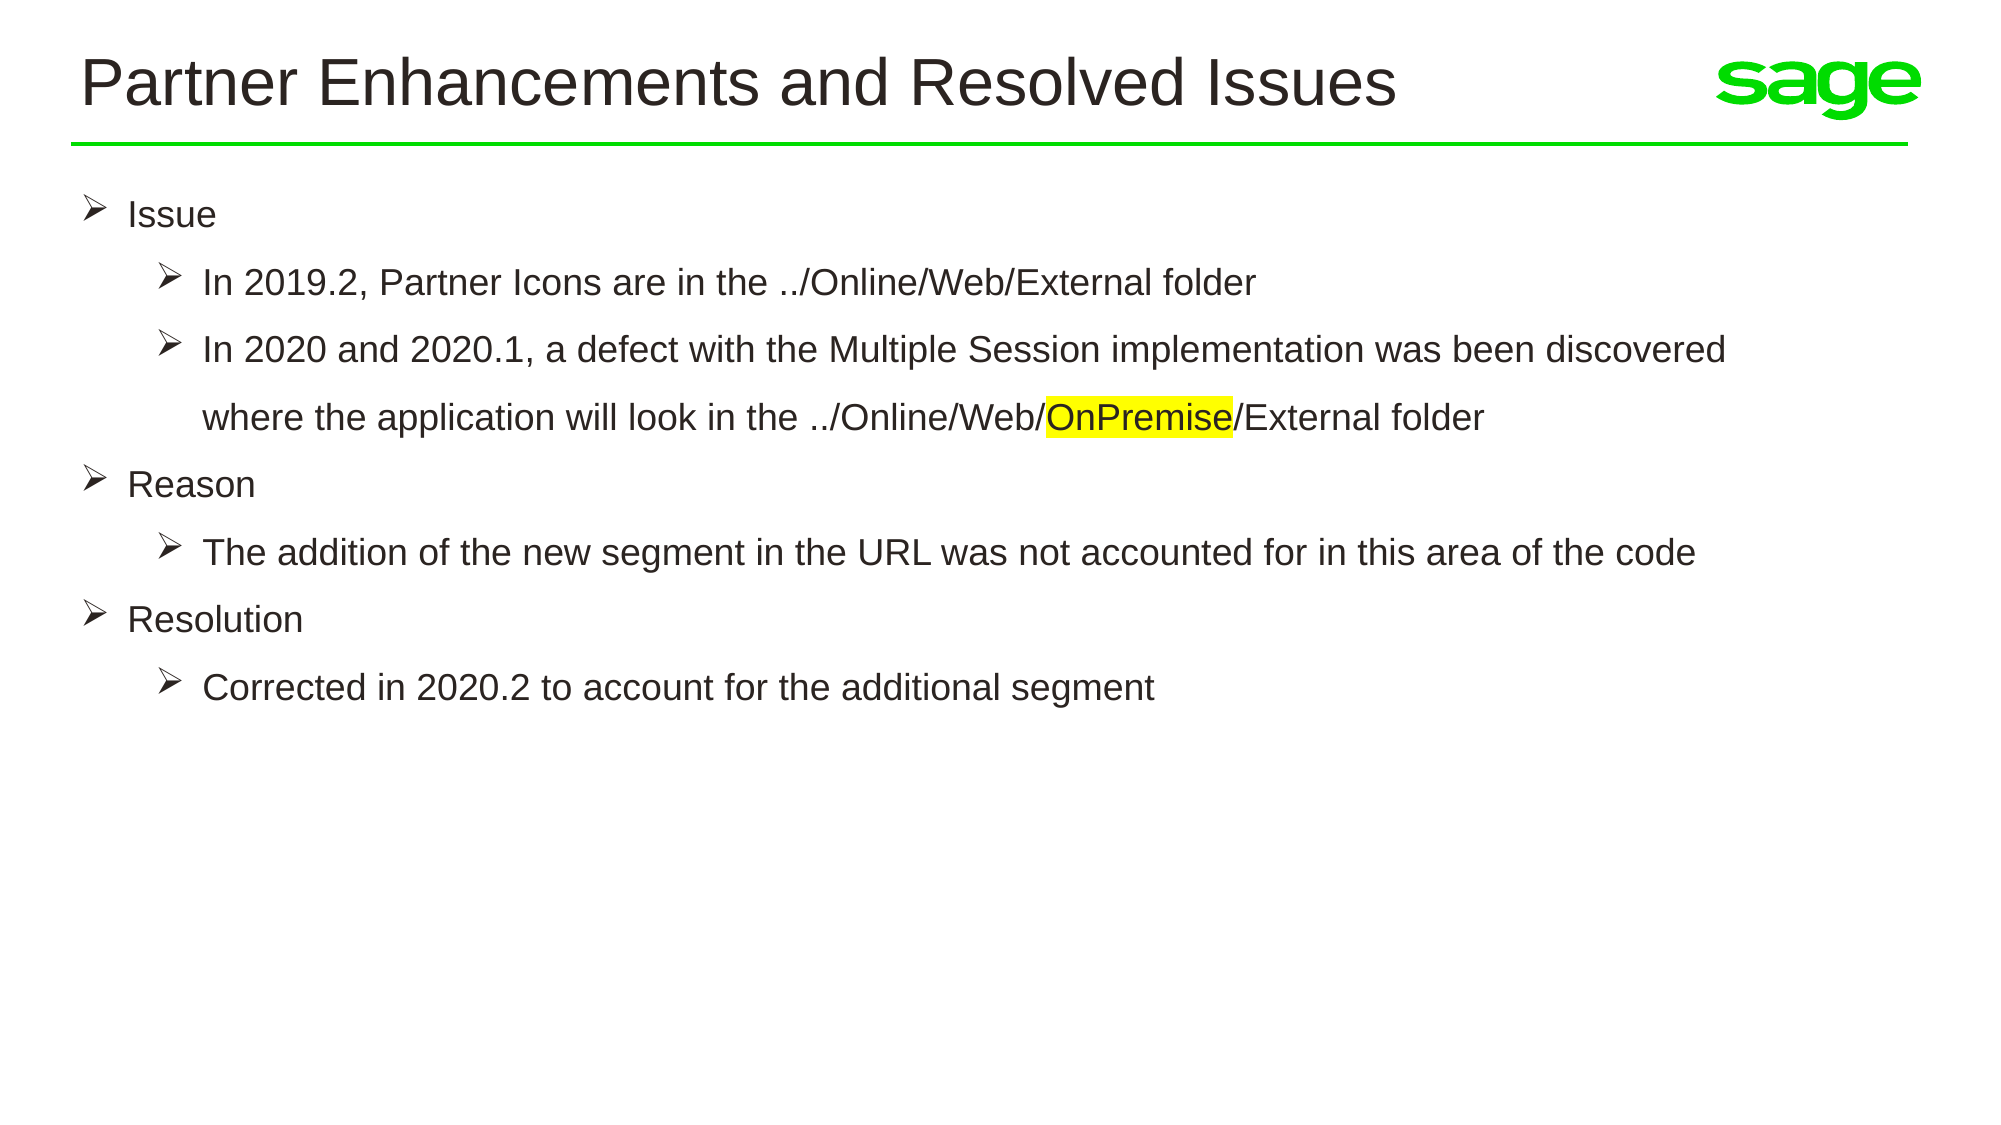

Partner Enhancements and Resolved Issues
Issue
In 2019.2, Partner Icons are in the ../Online/Web/External folder
In 2020 and 2020.1, a defect with the Multiple Session implementation was been discovered where the application will look in the ../Online/Web/OnPremise/External folder
Reason
The addition of the new segment in the URL was not accounted for in this area of the code
Resolution
Corrected in 2020.2 to account for the additional segment